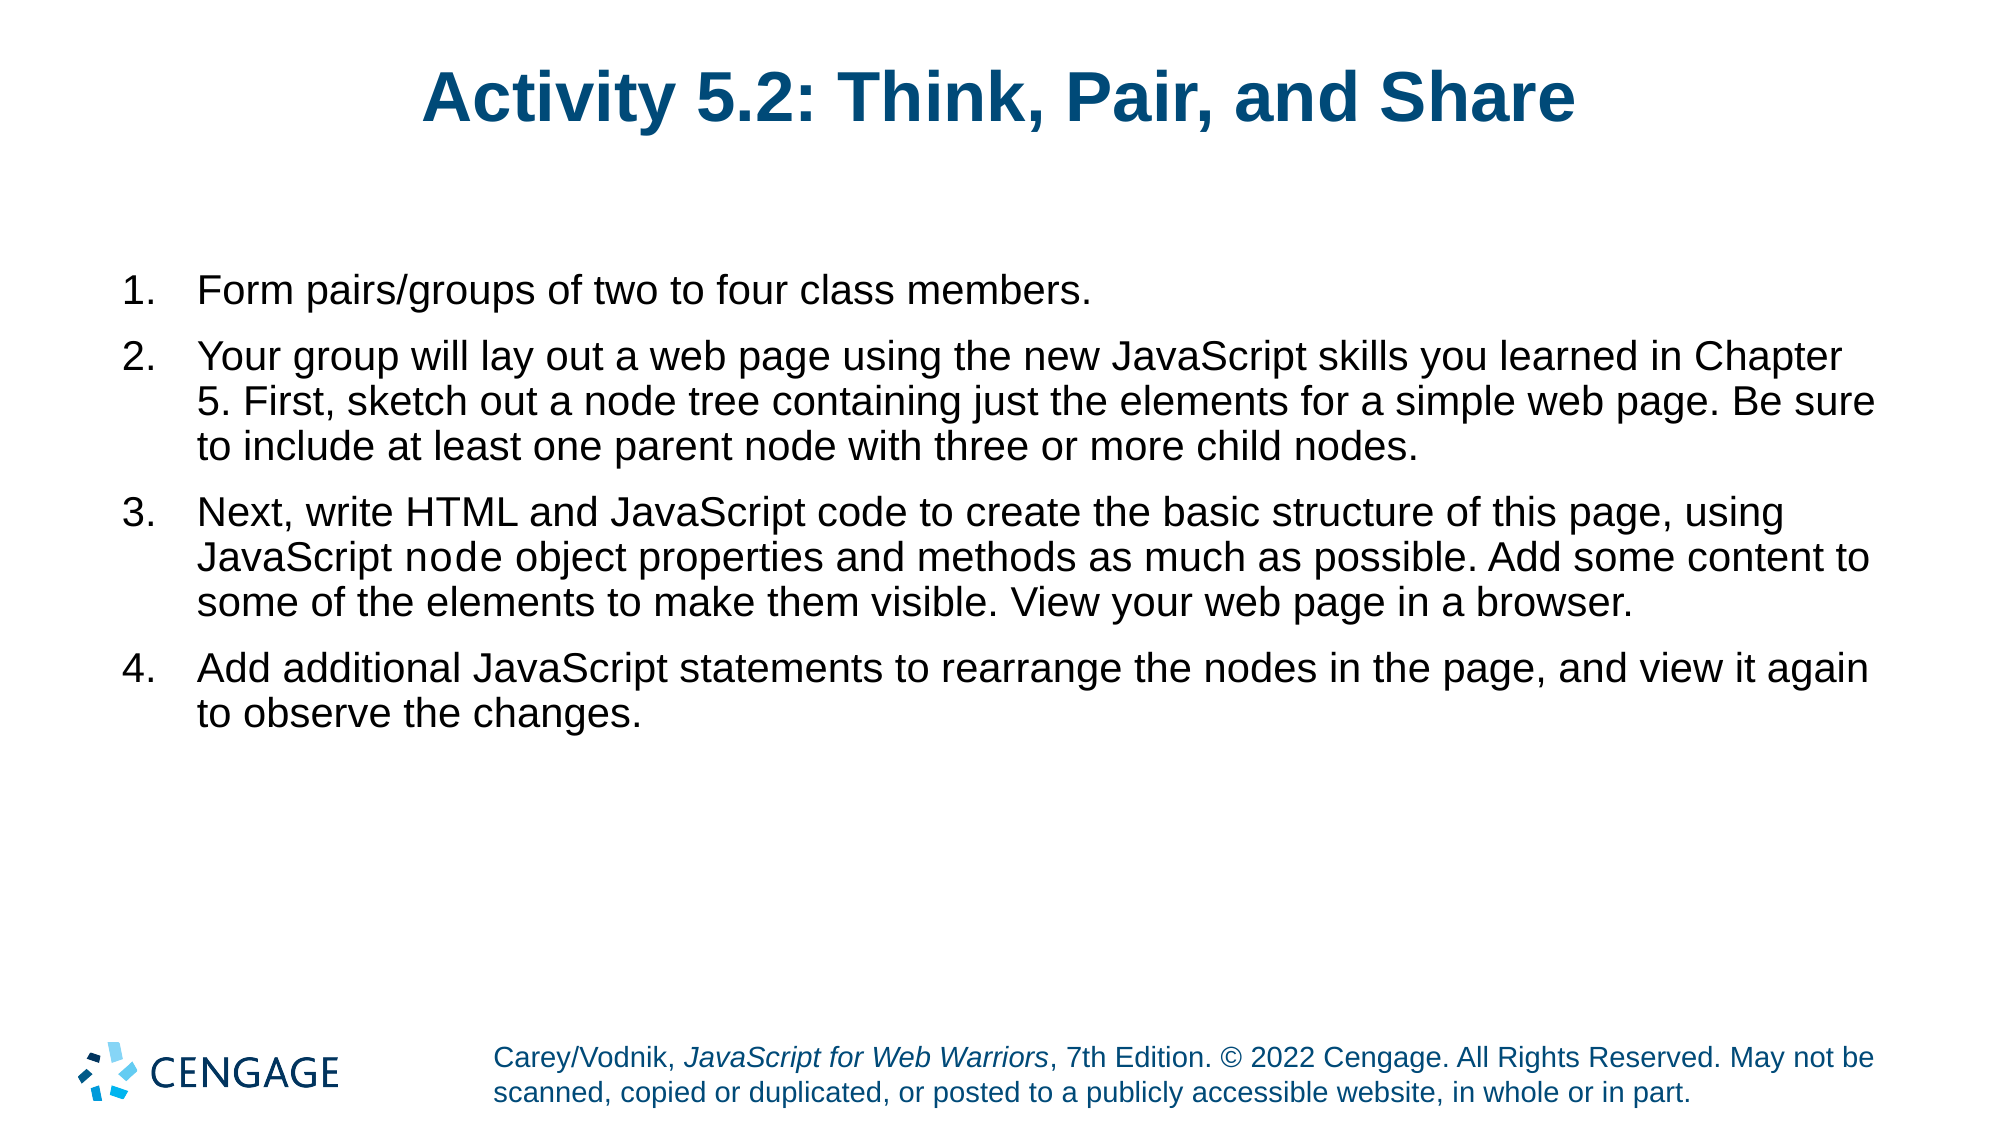

# Activity 5.2: Think, Pair, and Share
Form pairs/groups of two to four class members.
Your group will lay out a web page using the new JavaScript skills you learned in Chapter 5. First, sketch out a node tree containing just the elements for a simple web page. Be sure to include at least one parent node with three or more child nodes.
Next, write HTML and JavaScript code to create the basic structure of this page, using JavaScript node object properties and methods as much as possible. Add some content to some of the elements to make them visible. View your web page in a browser.
Add additional JavaScript statements to rearrange the nodes in the page, and view it again to observe the changes.